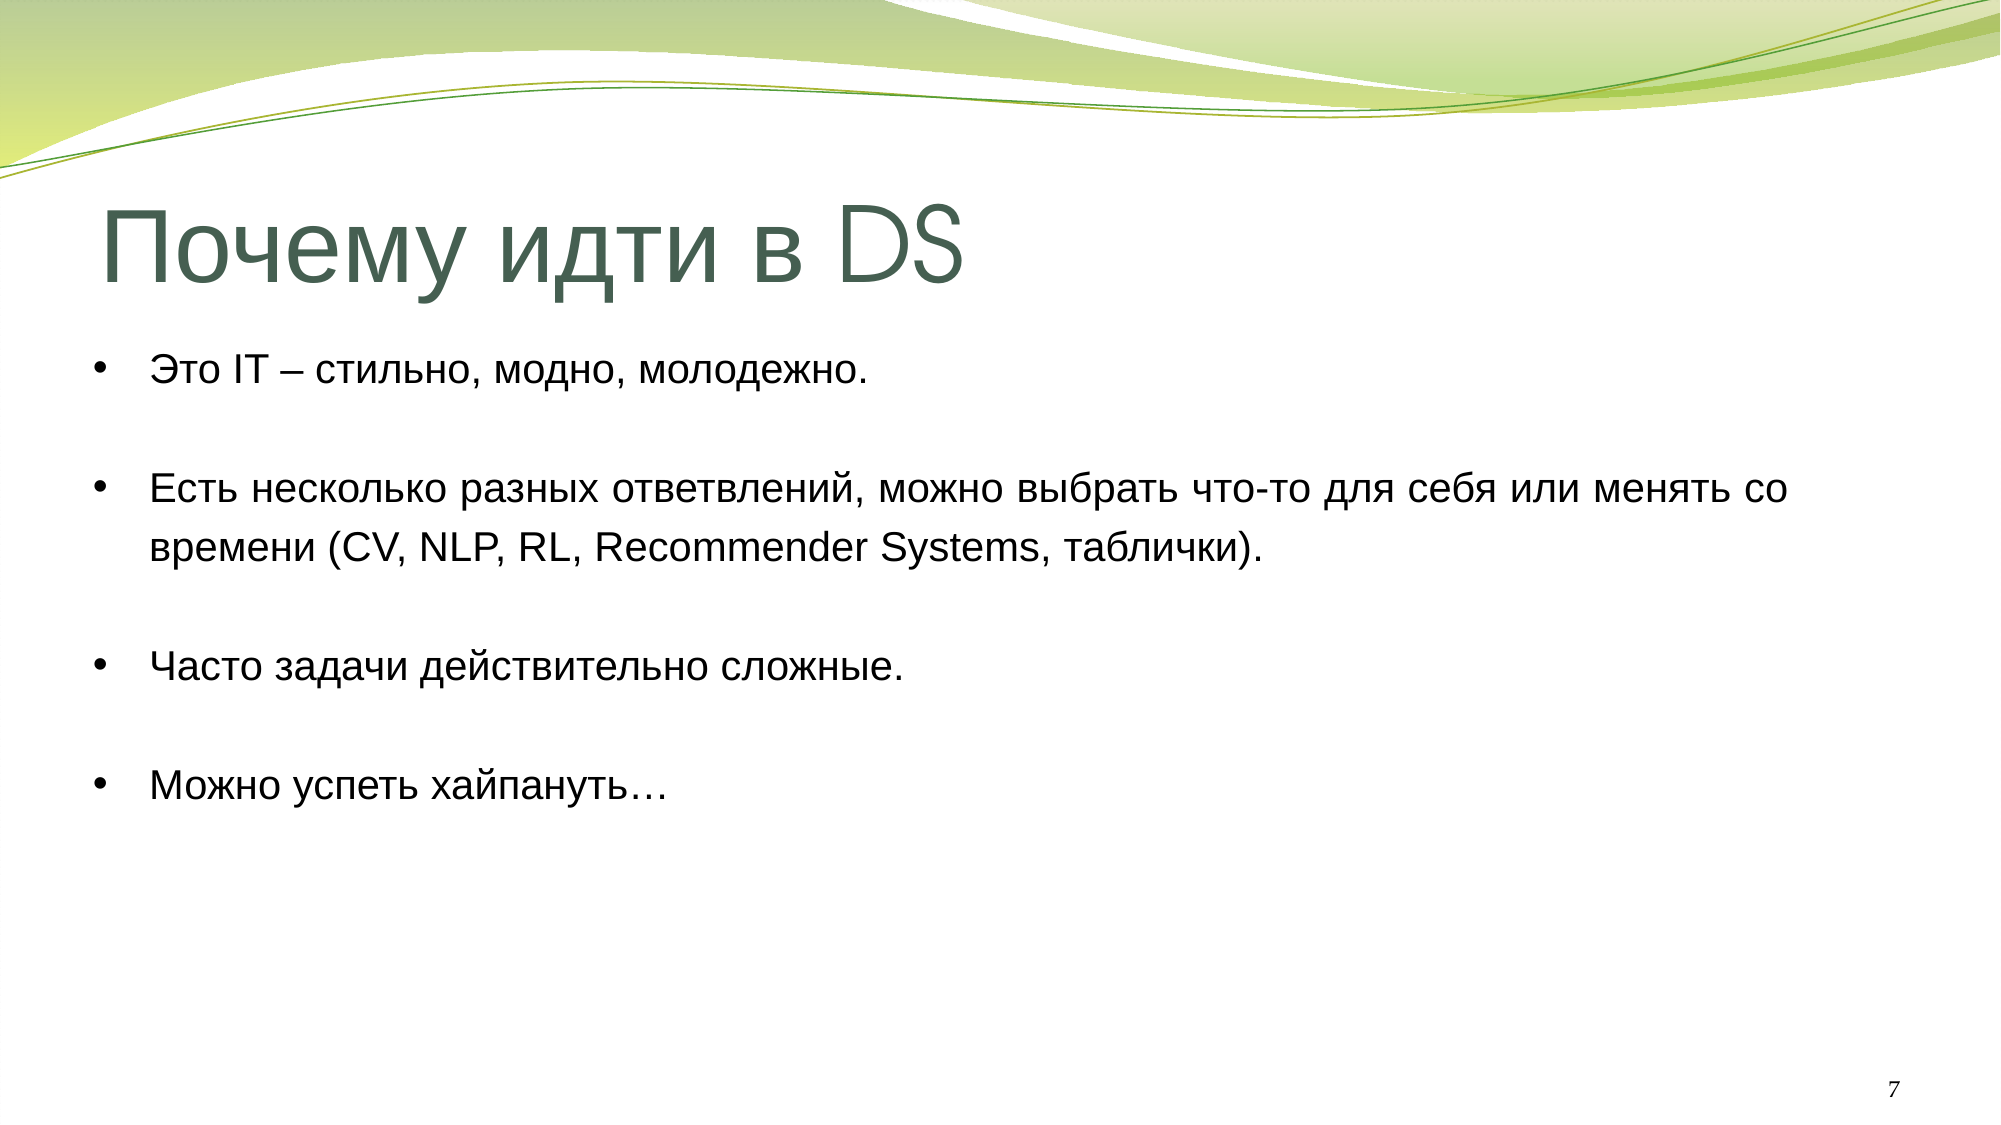

# Почему идти в DS
Это IT – стильно, модно, молодежно.

Есть несколько разных ответвлений, можно выбрать что-то для себя или менять со времени (CV, NLP, RL, Recommender Systems, таблички).

Часто задачи действительно сложные.

Можно успеть хайпануть…

7